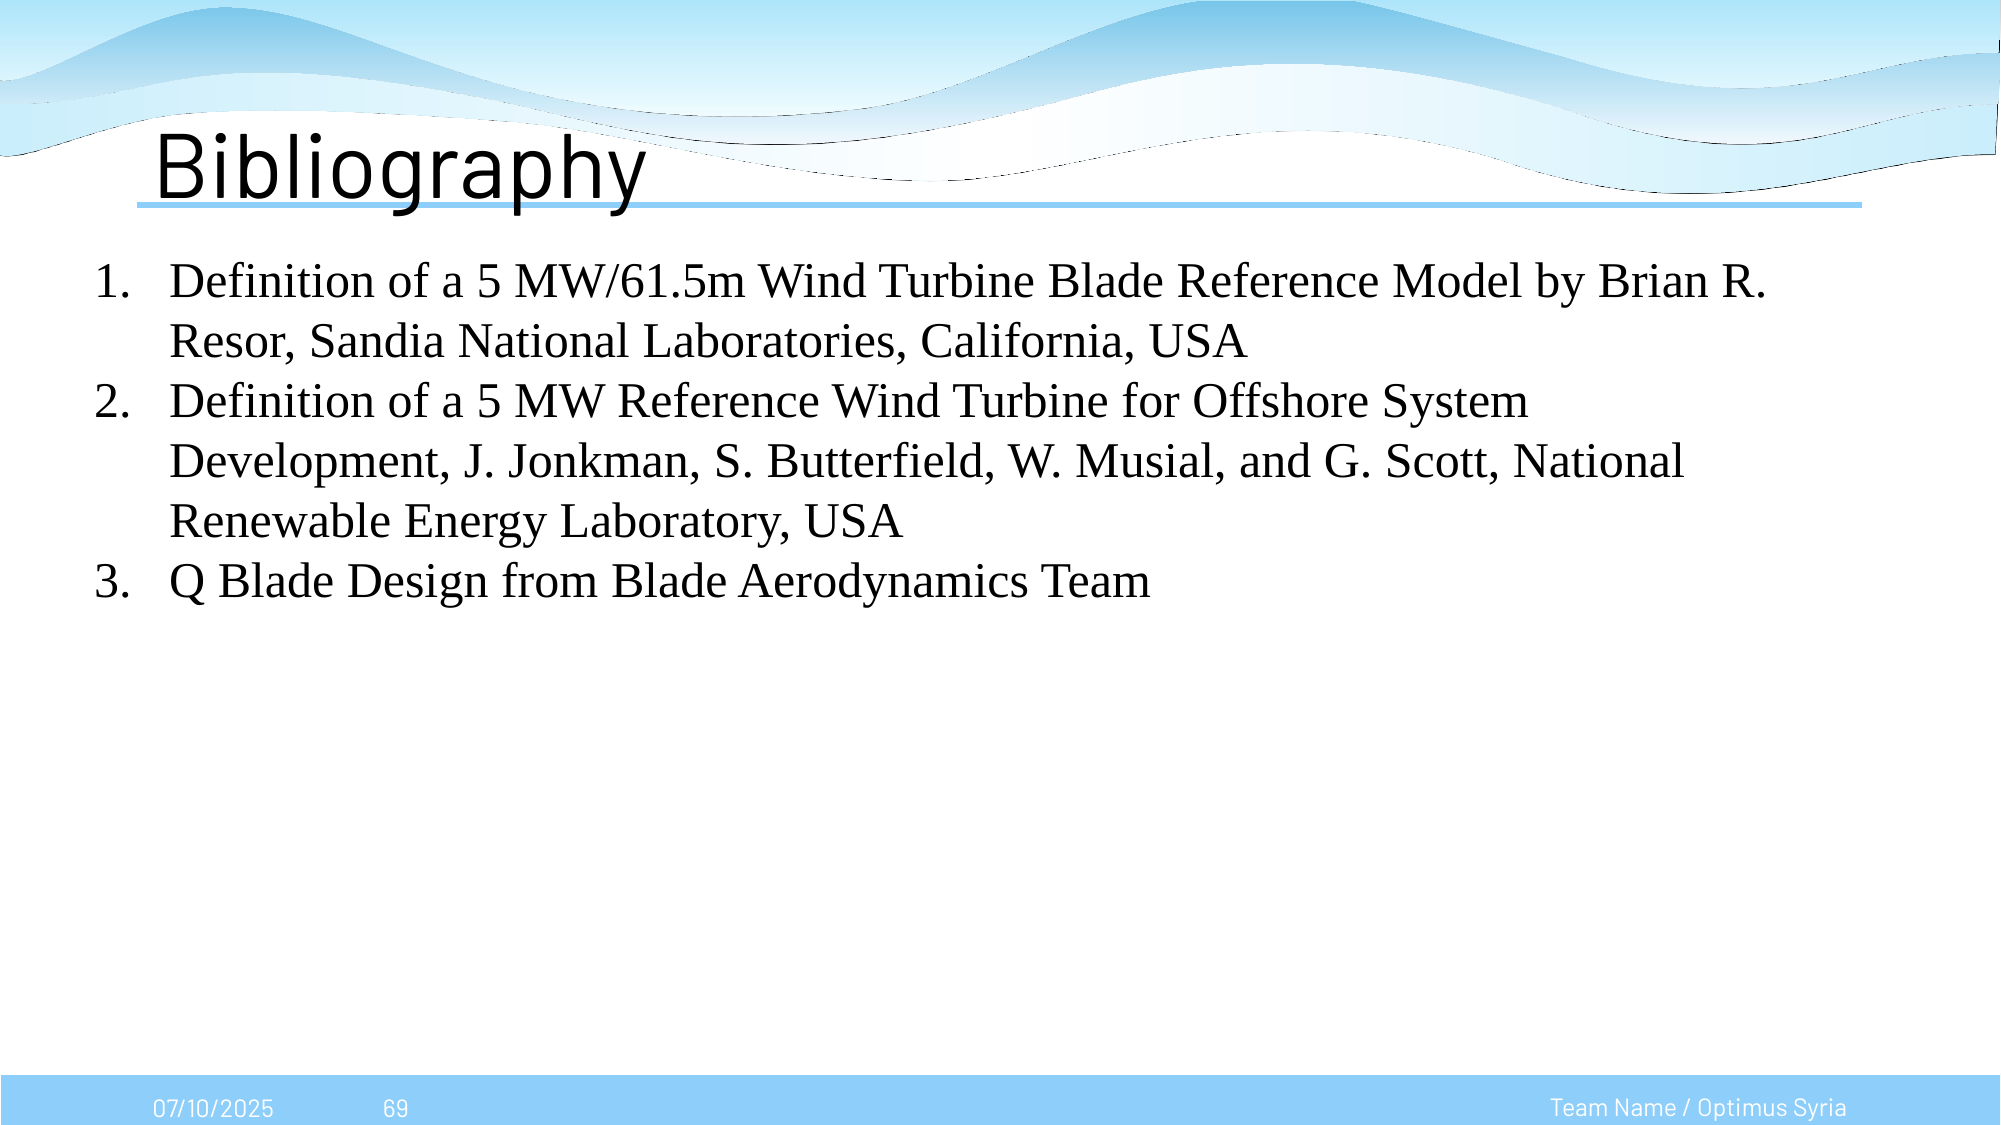

# Bibliography
Definition of a 5 MW/61.5m Wind Turbine Blade Reference Model by Brian R. Resor, Sandia National Laboratories, California, USA
Definition of a 5 MW Reference Wind Turbine for Offshore System Development, J. Jonkman, S. Butterfield, W. Musial, and G. Scott, National Renewable Energy Laboratory, USA
Q Blade Design from Blade Aerodynamics Team

Team Name / Optimus Syria
07/10/2025
69